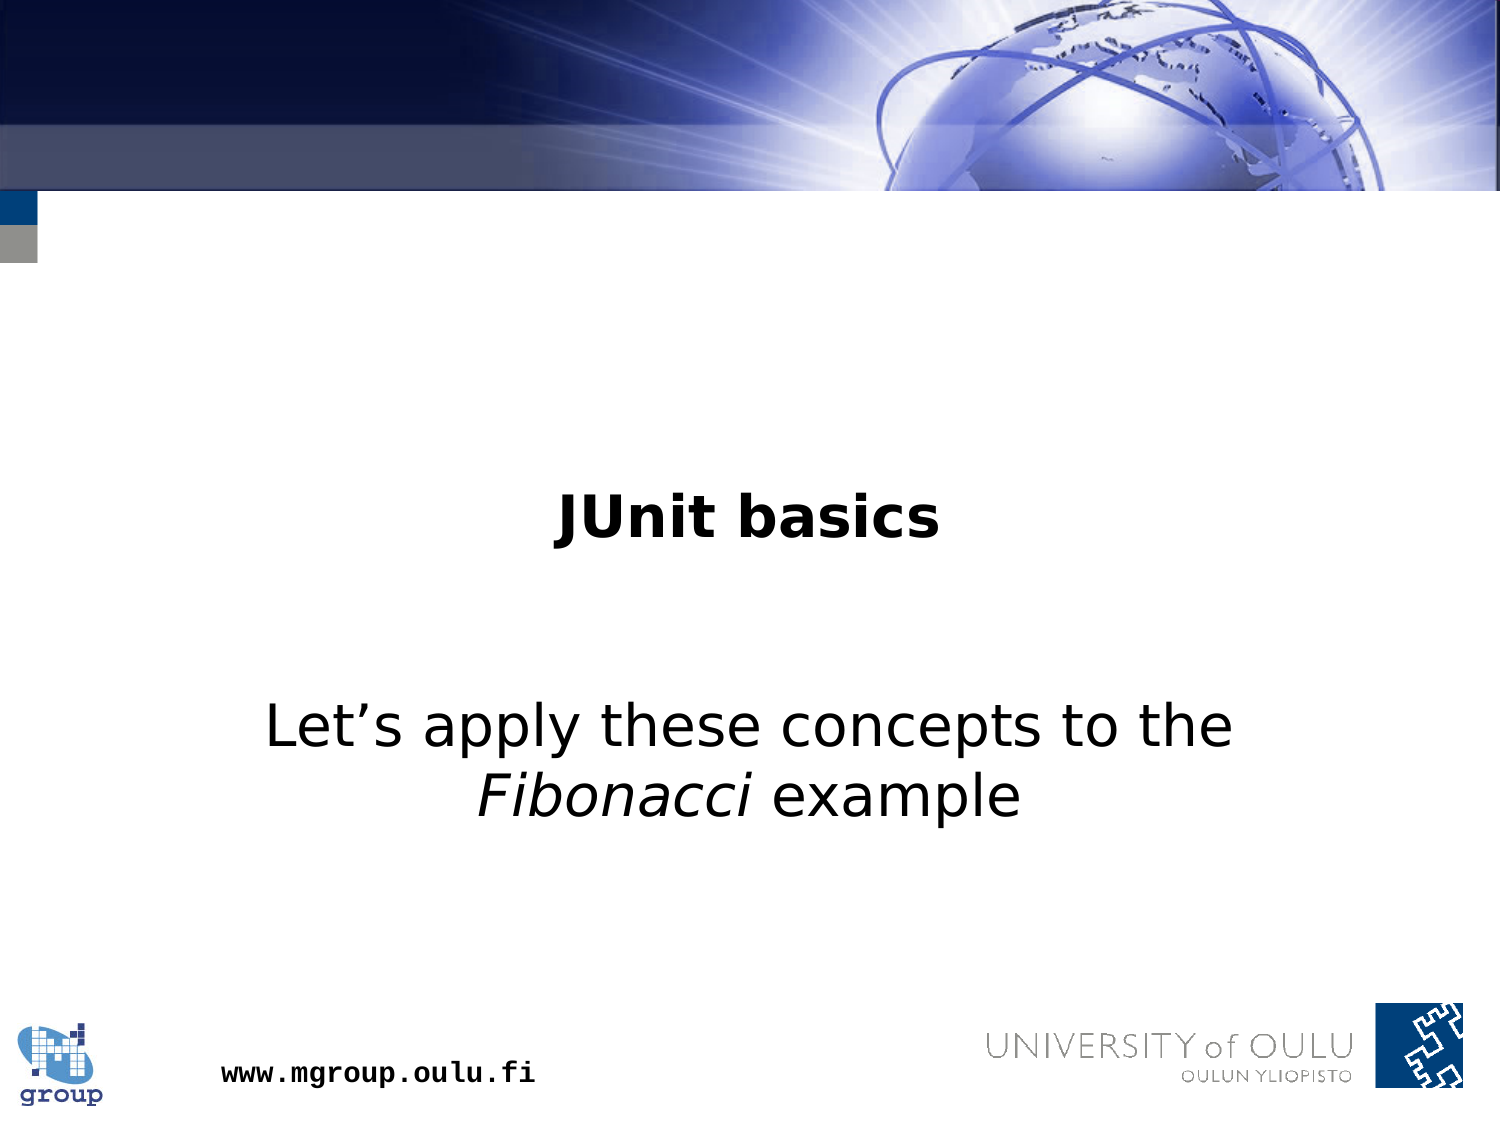

# JUnit basics
Let’s apply these concepts to the Fibonacci example